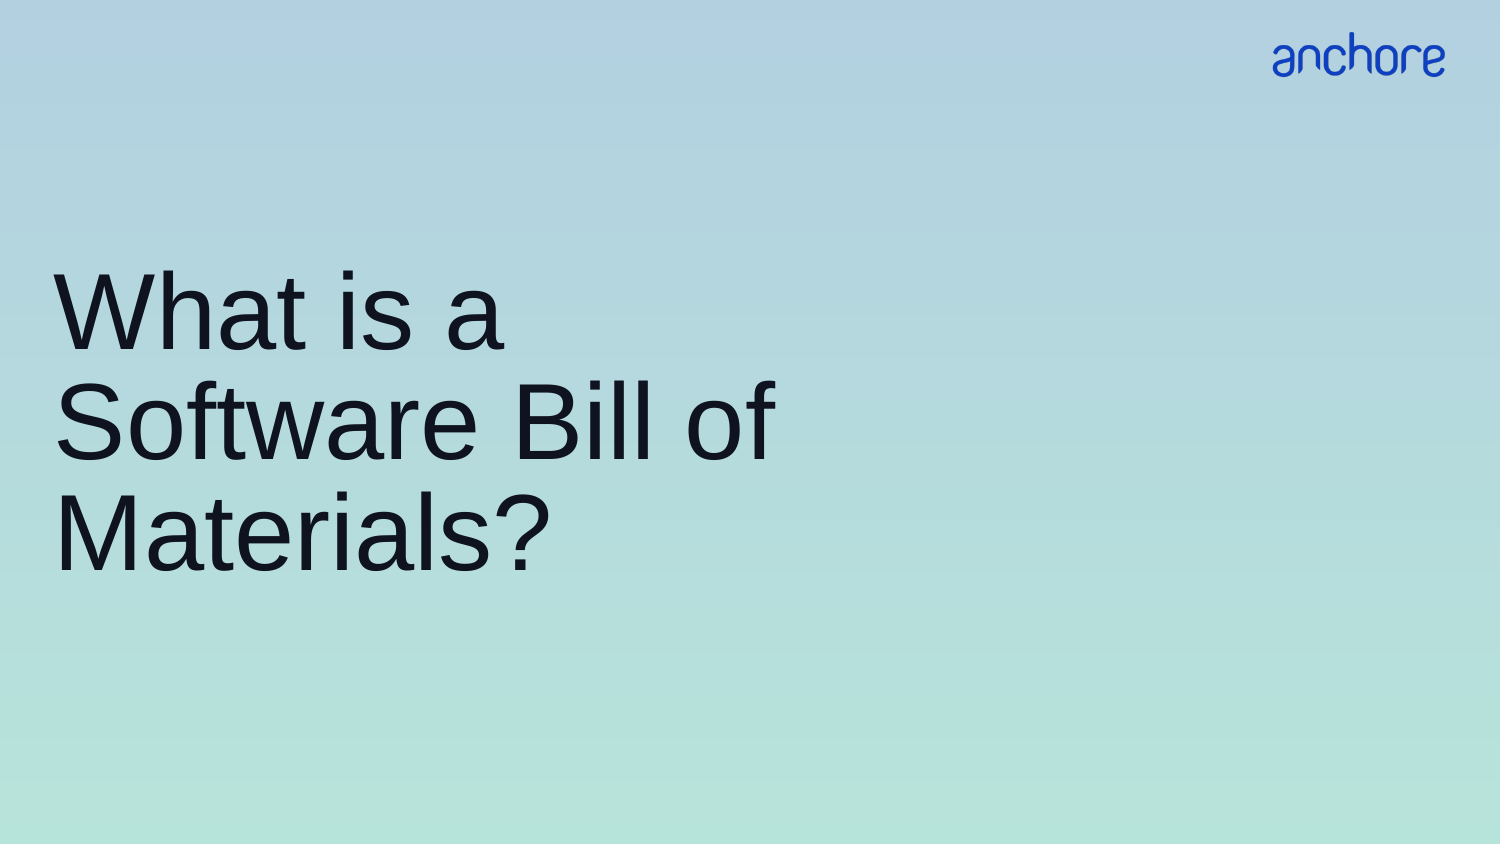

# What is a
Software Bill of Materials?